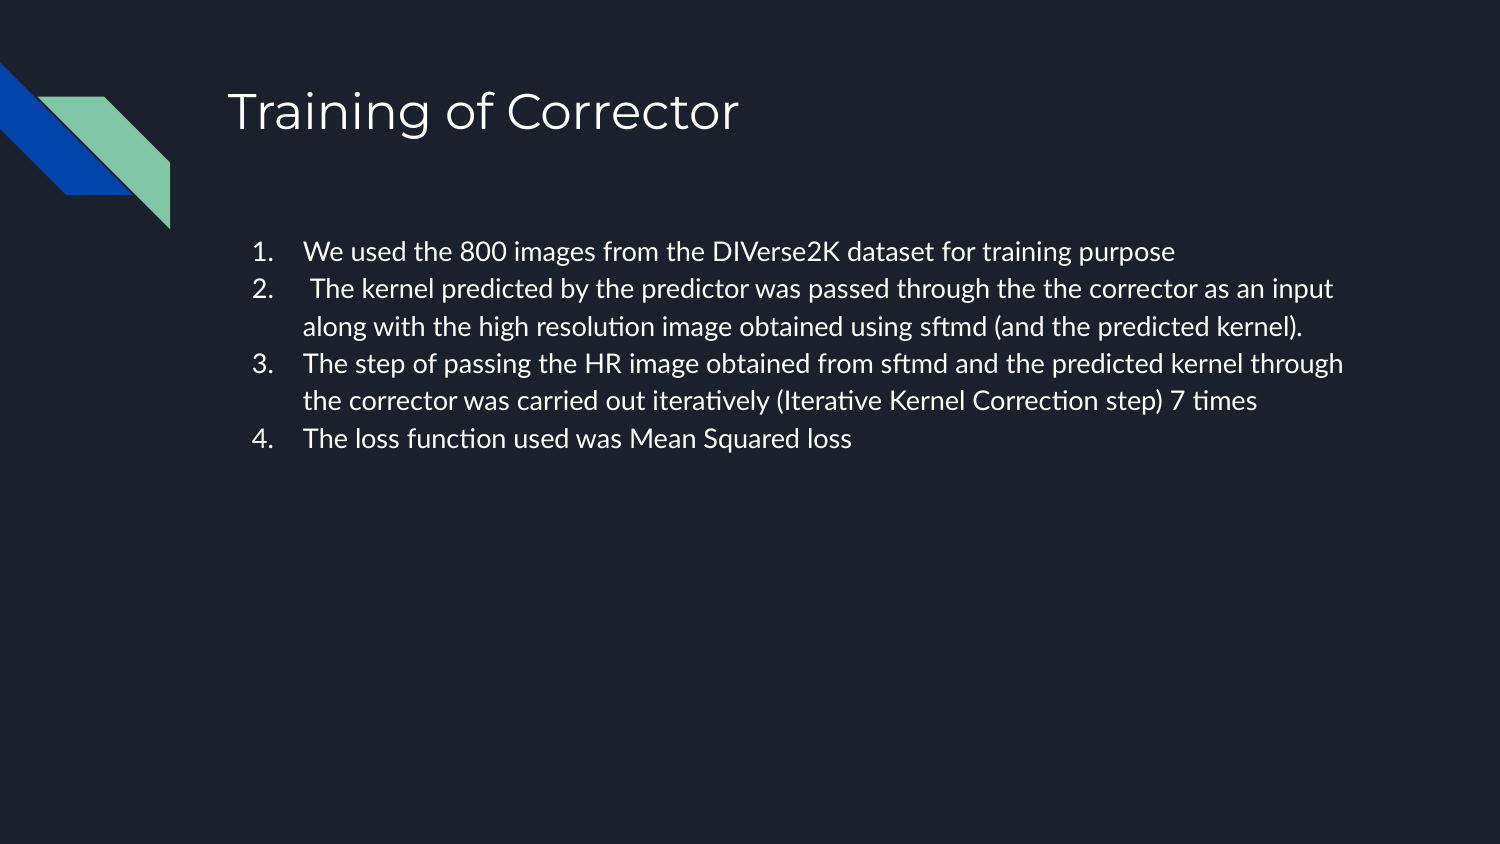

# Training of Corrector
We used the 800 images from the DIVerse2K dataset for training purpose
 The kernel predicted by the predictor was passed through the the corrector as an input along with the high resolution image obtained using sftmd (and the predicted kernel).
The step of passing the HR image obtained from sftmd and the predicted kernel through the corrector was carried out iteratively (Iterative Kernel Correction step) 7 times
The loss function used was Mean Squared loss